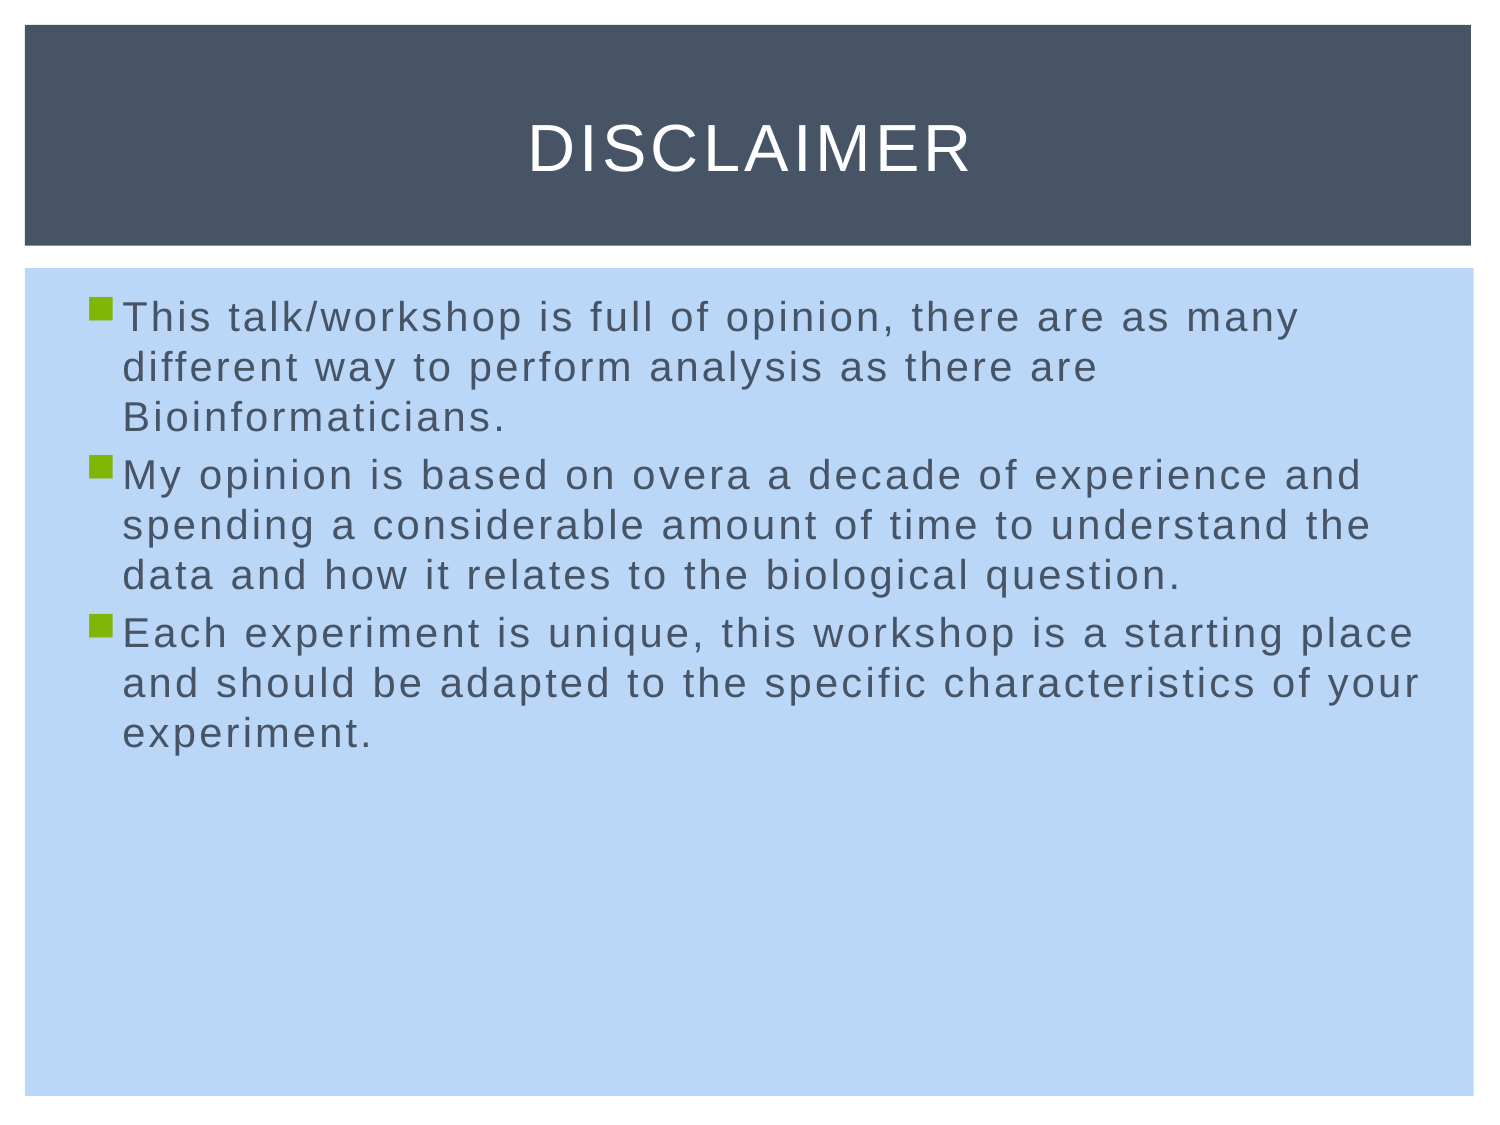

# Disclaimer
This talk/workshop is full of opinion, there are as many different way to perform analysis as there are Bioinformaticians.
My opinion is based on overa a decade of experience and spending a considerable amount of time to understand the data and how it relates to the biological question.
Each experiment is unique, this workshop is a starting place and should be adapted to the specific characteristics of your experiment.